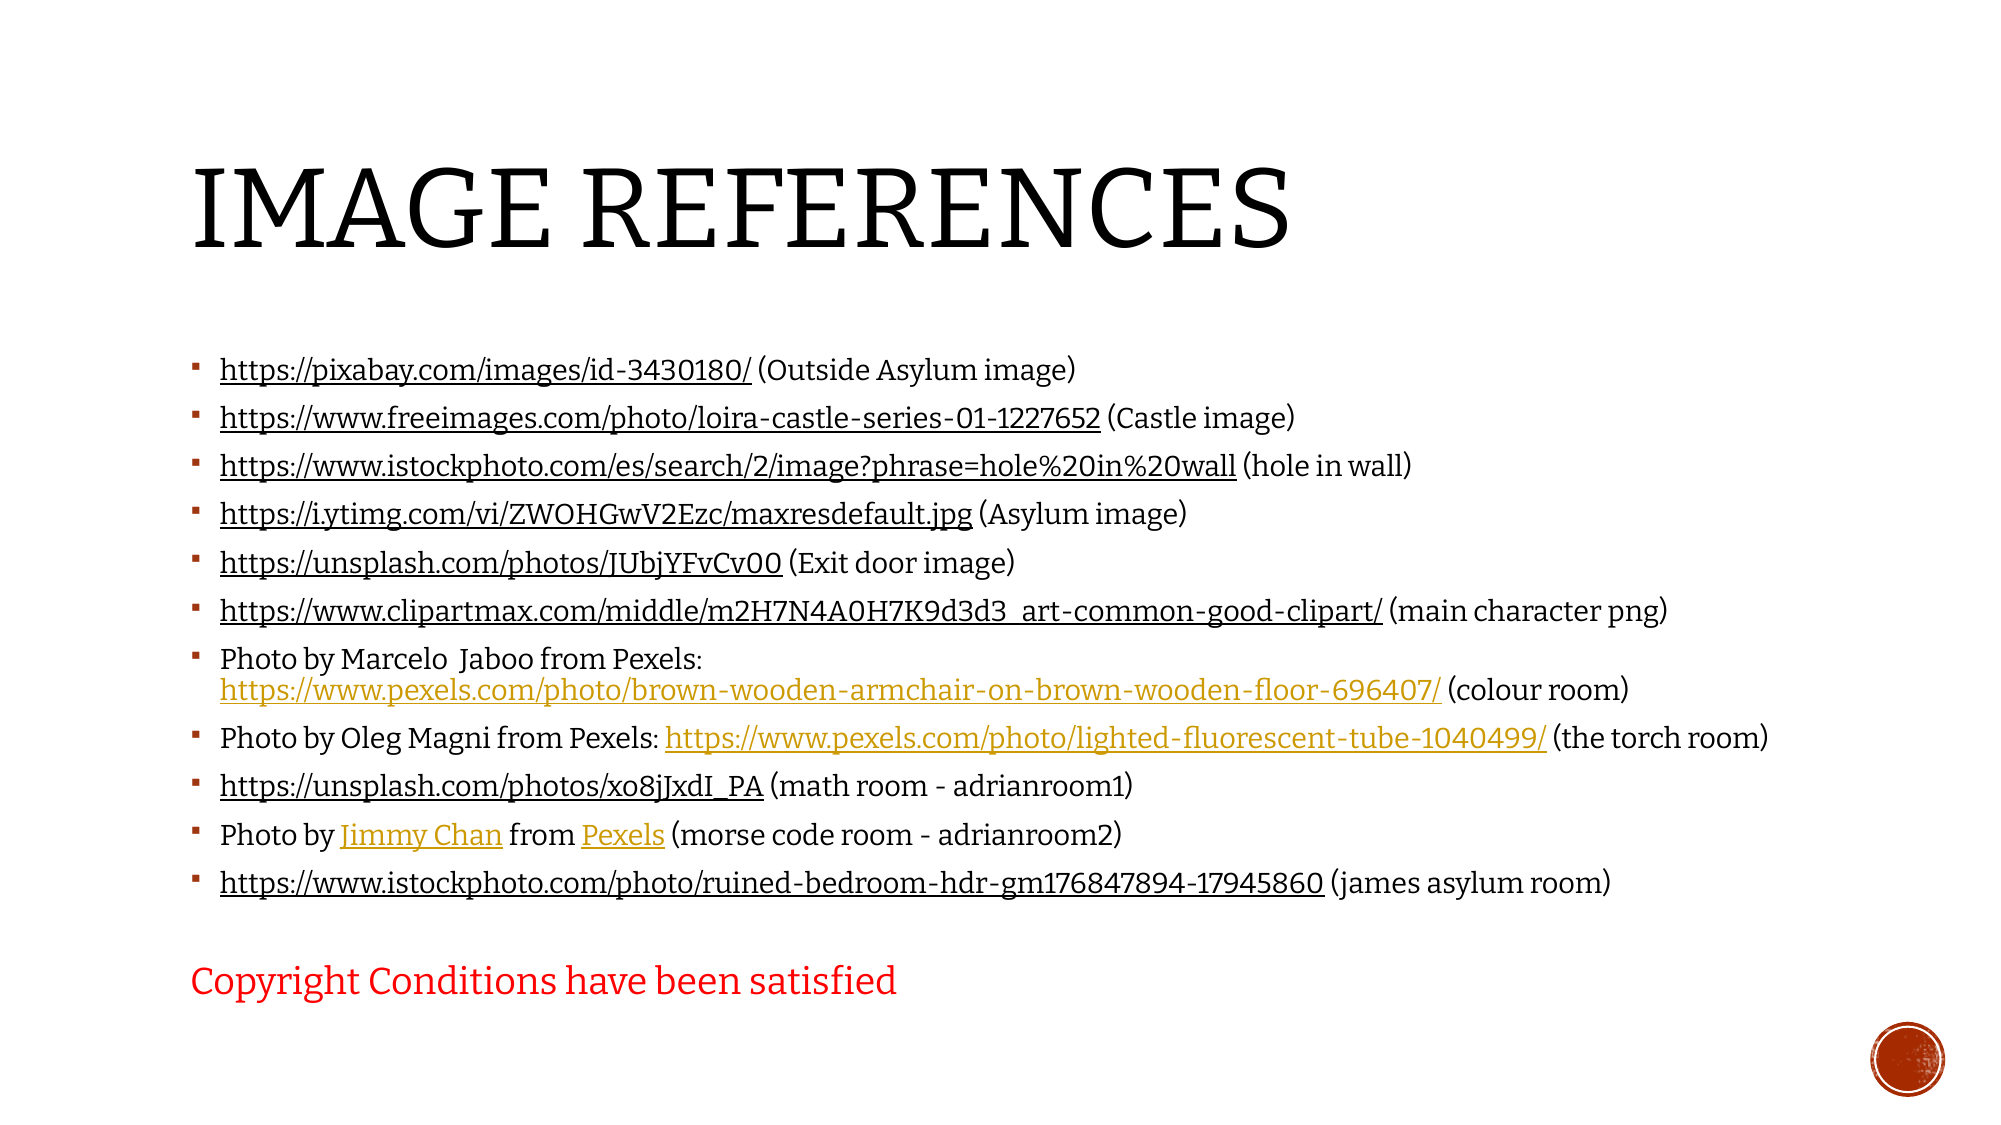

# Image references
https://pixabay.com/images/id-3430180/ (Outside Asylum image)
https://www.freeimages.com/photo/loira-castle-series-01-1227652 (Castle image)
https://www.istockphoto.com/es/search/2/image?phrase=hole%20in%20wall (hole in wall)
https://i.ytimg.com/vi/ZWOHGwV2Ezc/maxresdefault.jpg (Asylum image)
https://unsplash.com/photos/JUbjYFvCv00 (Exit door image)
https://www.clipartmax.com/middle/m2H7N4A0H7K9d3d3_art-common-good-clipart/ (main character png)
Photo by Marcelo  Jaboo from Pexels: https://www.pexels.com/photo/brown-wooden-armchair-on-brown-wooden-floor-696407/ (colour room)
Photo by Oleg Magni from Pexels: https://www.pexels.com/photo/lighted-fluorescent-tube-1040499/ (the torch room)
https://unsplash.com/photos/xo8jJxdI_PA (math room - adrianroom1)
Photo by Jimmy Chan from Pexels (morse code room - adrianroom2)
https://www.istockphoto.com/photo/ruined-bedroom-hdr-gm176847894-17945860 (james asylum room)

Copyright Conditions have been satisfied